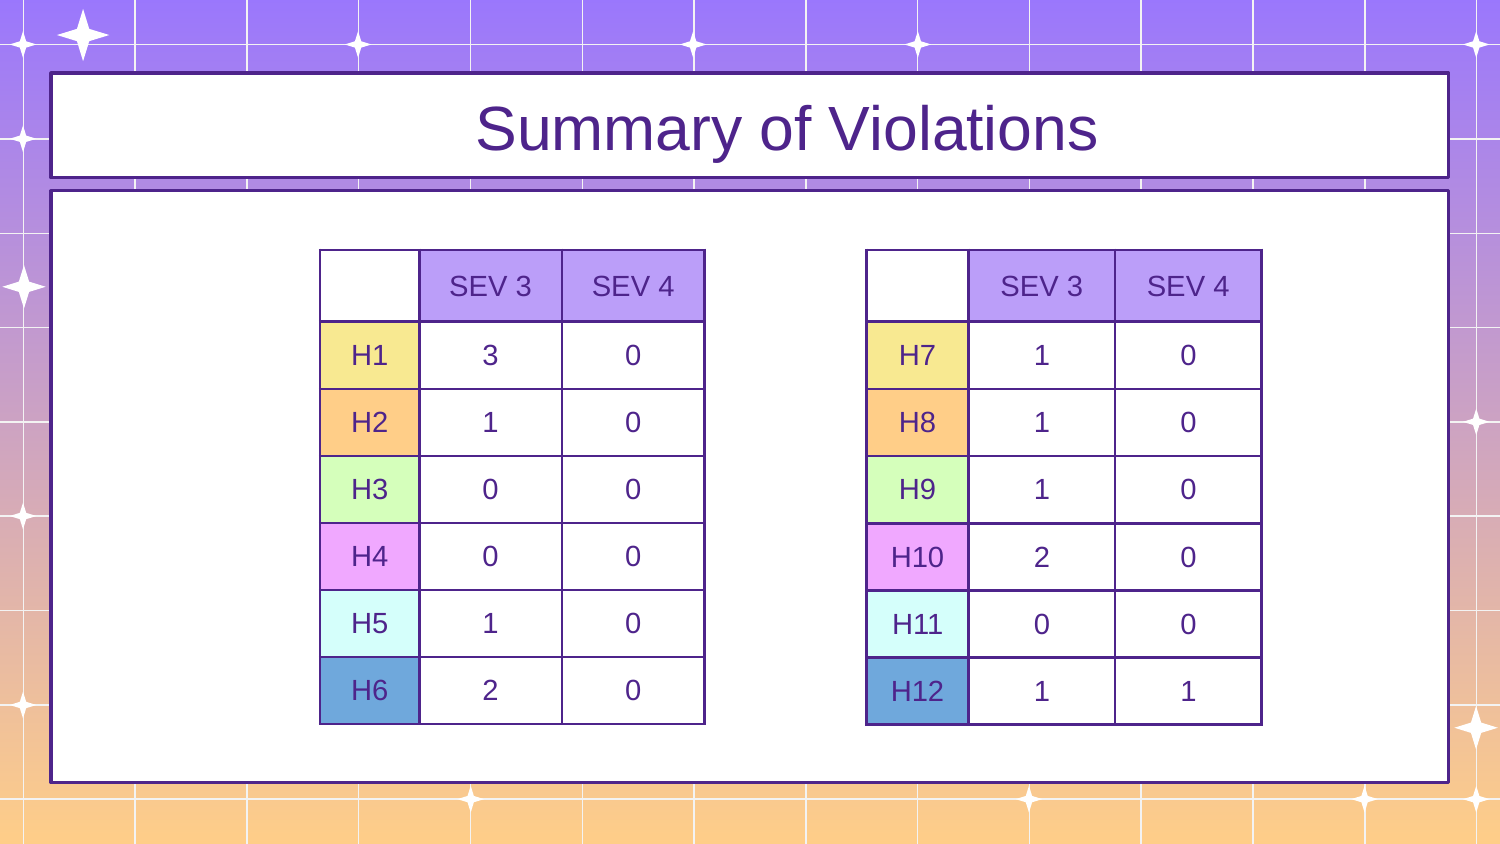

# Summary of Violations
|  | SEV 3 | SEV 4 |
| --- | --- | --- |
| H1 | 3 | 0 |
| H2 | 1 | 0 |
| H3 | 0 | 0 |
| H4 | 0 | 0 |
| H5 | 1 | 0 |
| H6 | 2 | 0 |
|  | SEV 3 | SEV 4 |
| --- | --- | --- |
| H7 | 1 | 0 |
| H8 | 1 | 0 |
| H9 | 1 | 0 |
| H10 | 2 | 0 |
| H11 | 0 | 0 |
| H12 | 1 | 1 |